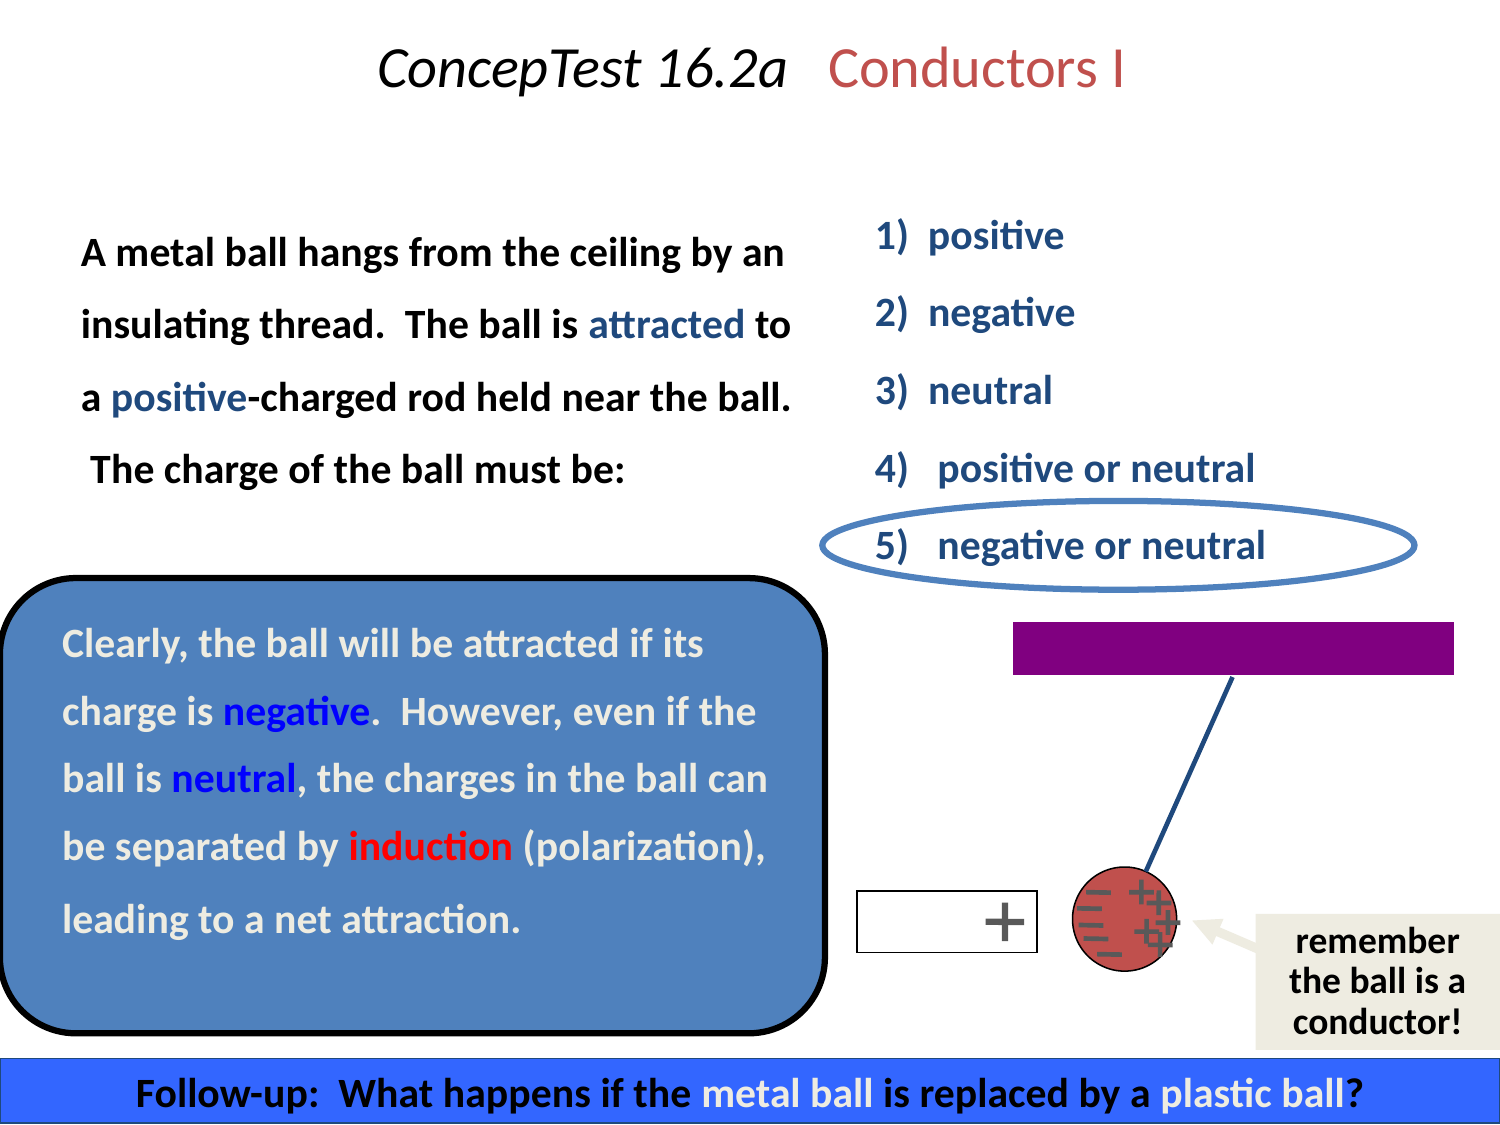

# ConcepTest 16.2a   Conductors I
1)  positive
2)  negative
3)  neutral
4)   positive or neutral
5)   negative or neutral
	A metal ball hangs from the ceiling by an insulating thread.  The ball is attracted to a positive-charged rod held near the ball.  The charge of the ball must be:

	Clearly, the ball will be attracted if its charge is negative.  However, even if the ball is neutral, the charges in the ball can be separated by induction (polarization), leading to a net attraction.

remember the ball is a conductor!

Follow-up:  What happens if the metal ball is replaced by a plastic ball?